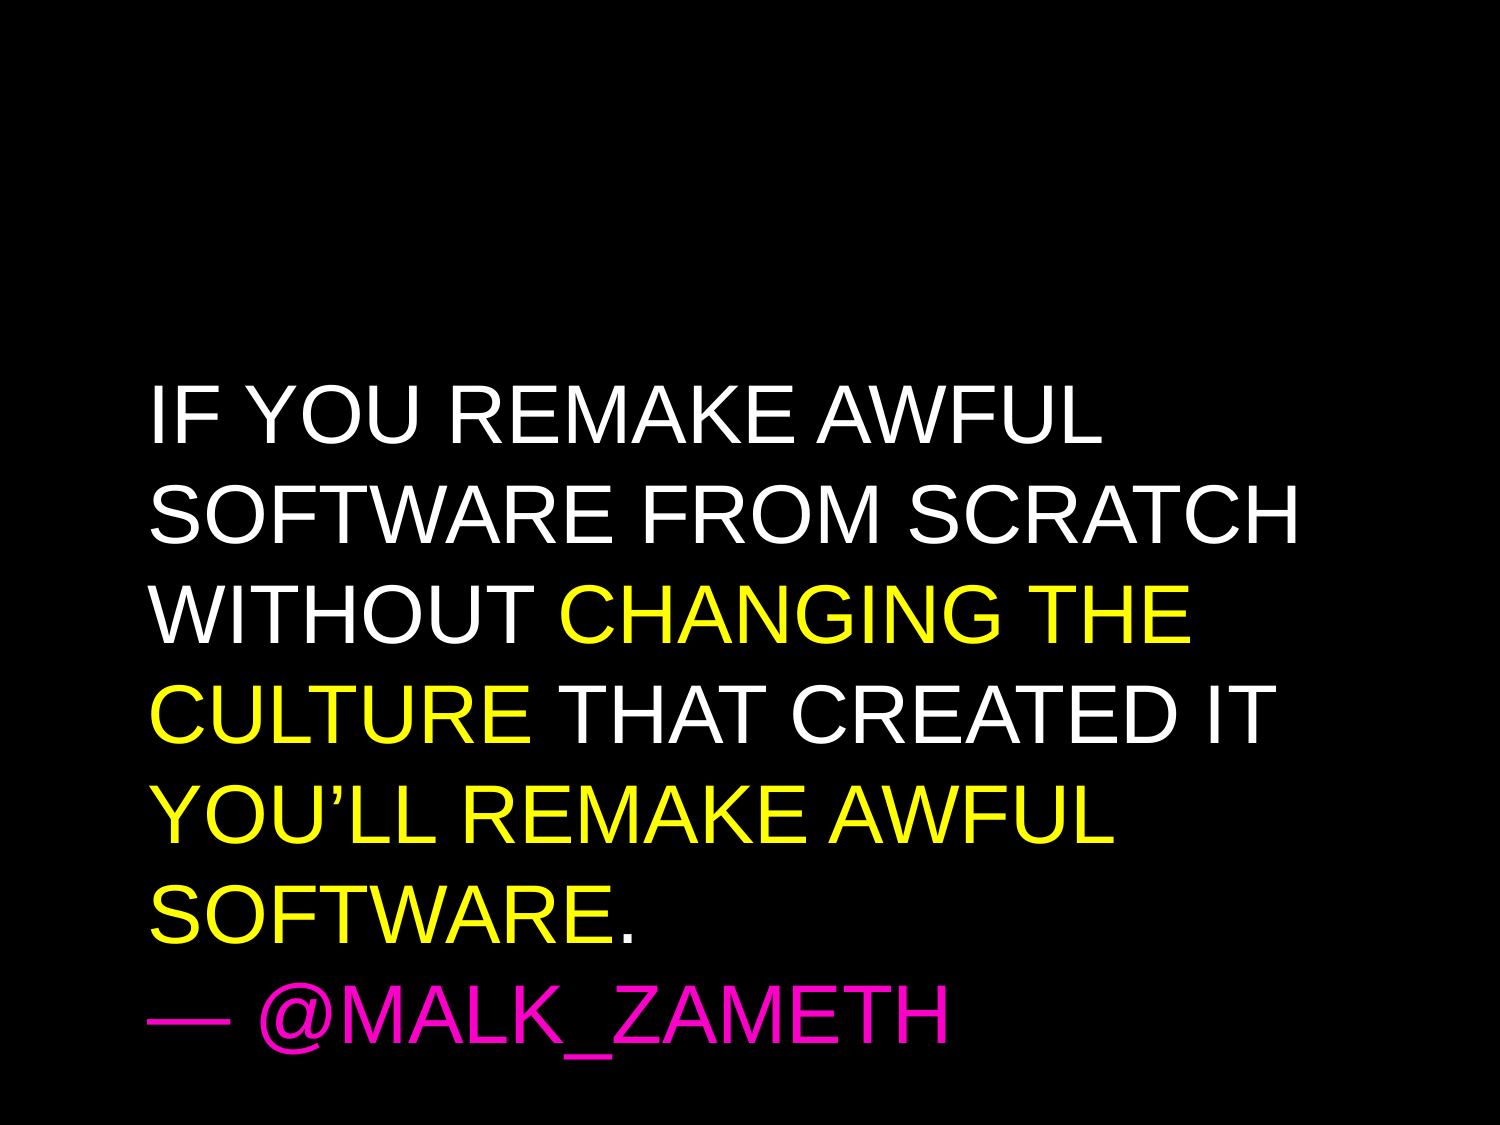

IF YOU REMAKE AWFUL SOFTWARE FROM SCRATCH WITHOUT CHANGING THE CULTURE THAT CREATED IT YOU’LL REMAKE AWFUL SOFTWARE.
— @MALK_ZAMETH